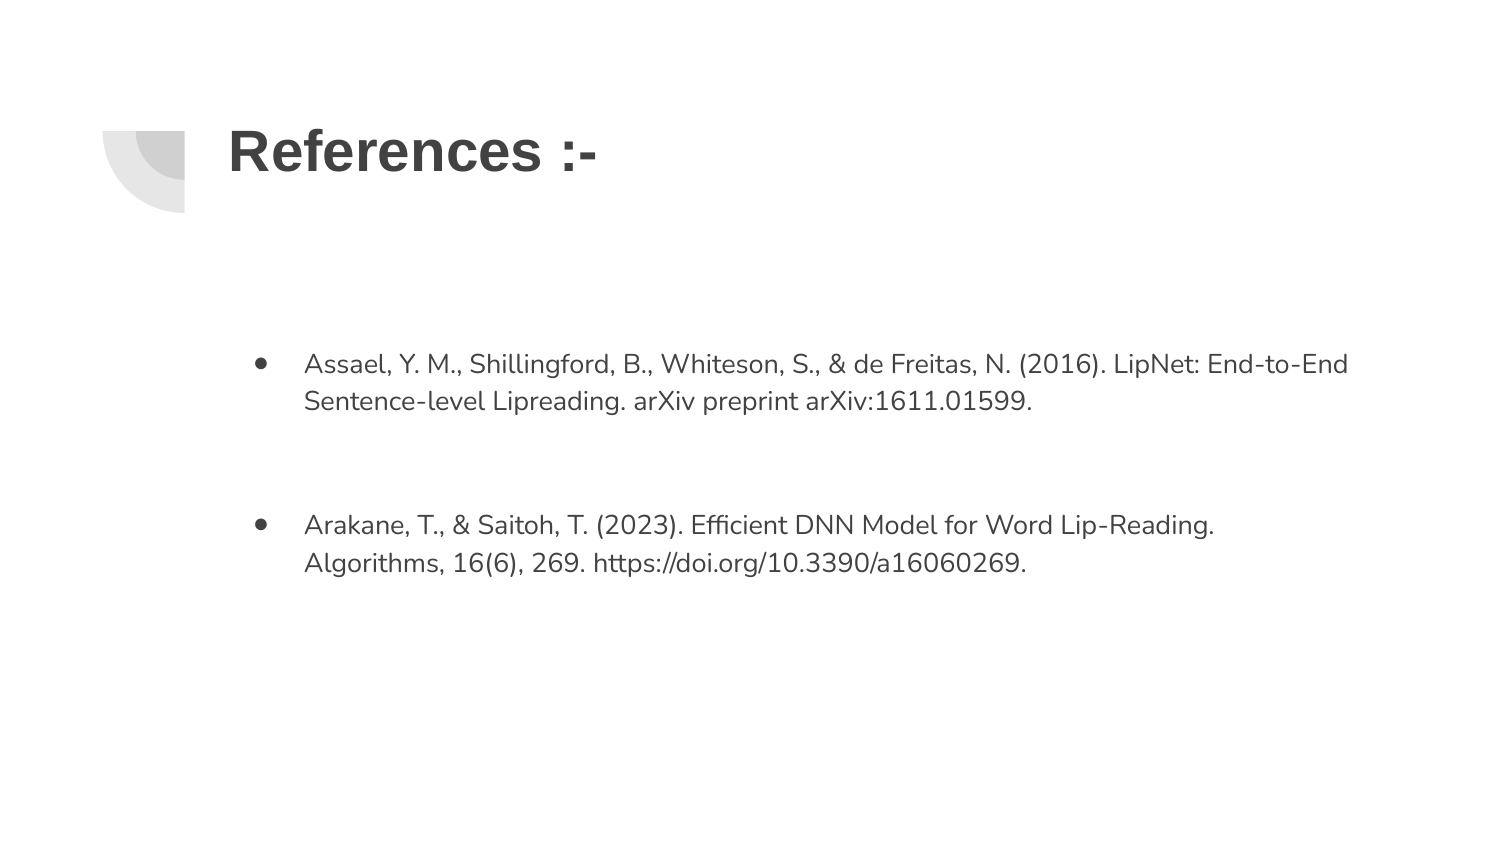

# References :-
Assael, Y. M., Shillingford, B., Whiteson, S., & de Freitas, N. (2016). LipNet: End-to-End Sentence-level Lipreading. arXiv preprint arXiv:1611.01599.

Arakane, T., & Saitoh, T. (2023). Efficient DNN Model for Word Lip-Reading. Algorithms, 16(6), 269. https://doi.org/10.3390/a16060269.